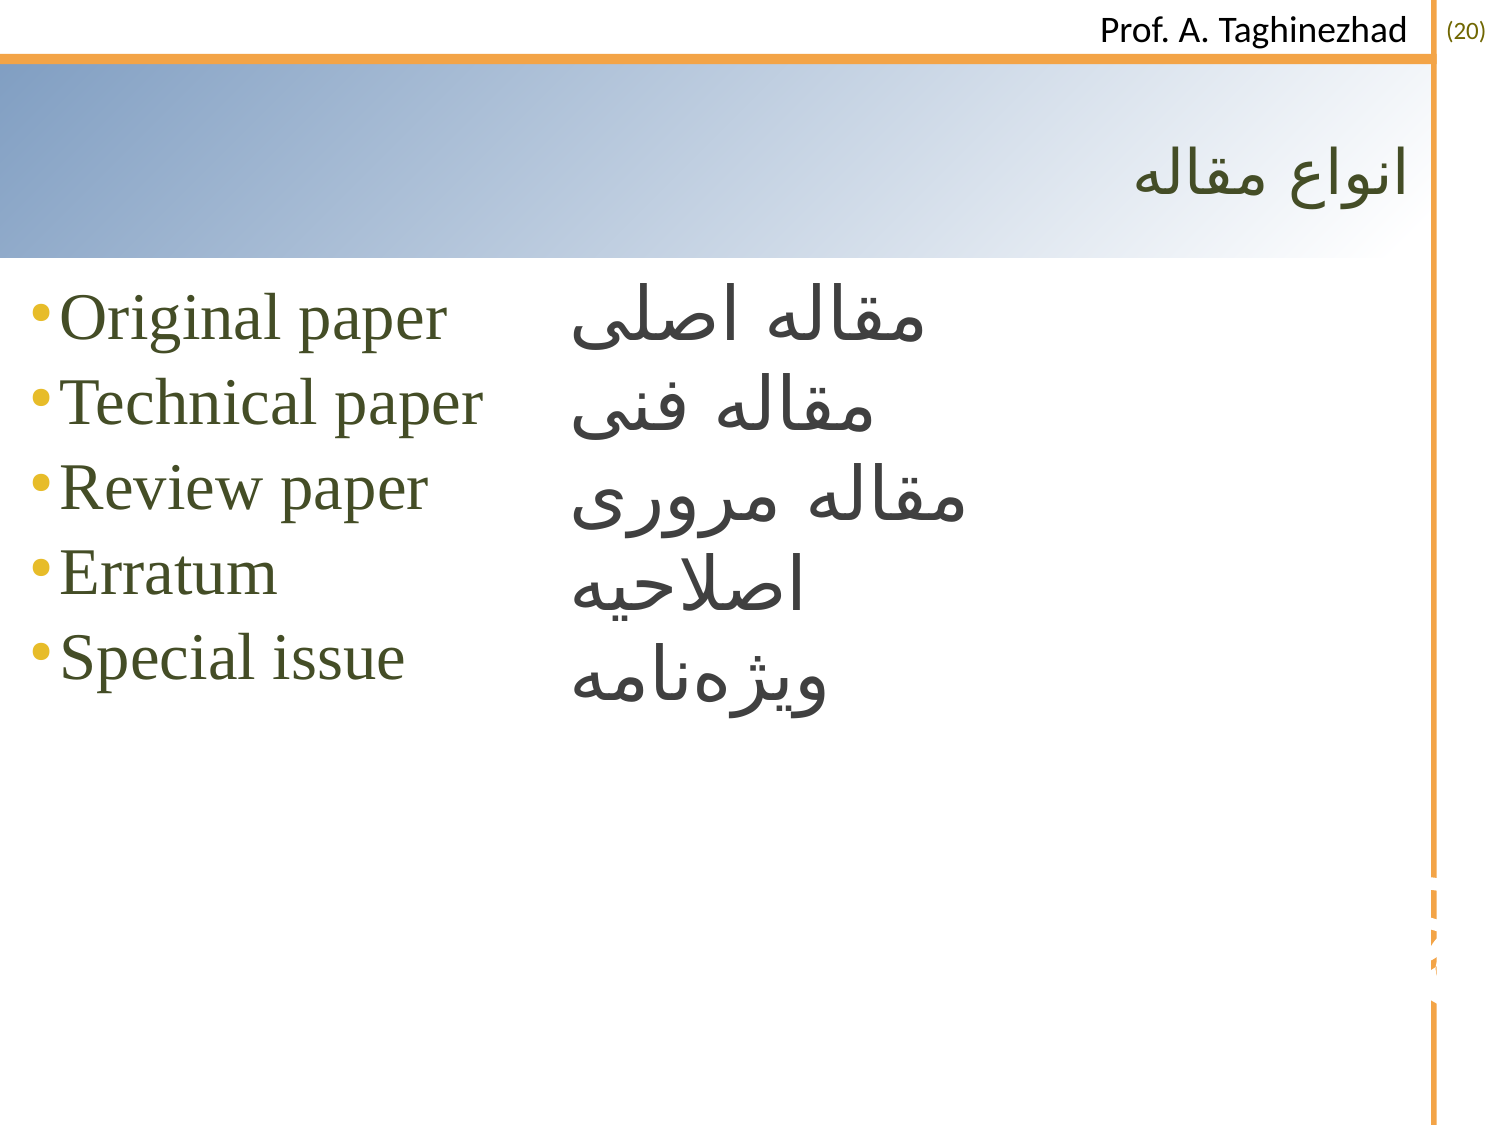

# انواع مقاله
مقاله اصلی
مقاله فنی
مقاله مروری
اصلاحیه
ویژه‌نامه
Original paper
Technical paper
Review paper
Erratum
Special issue